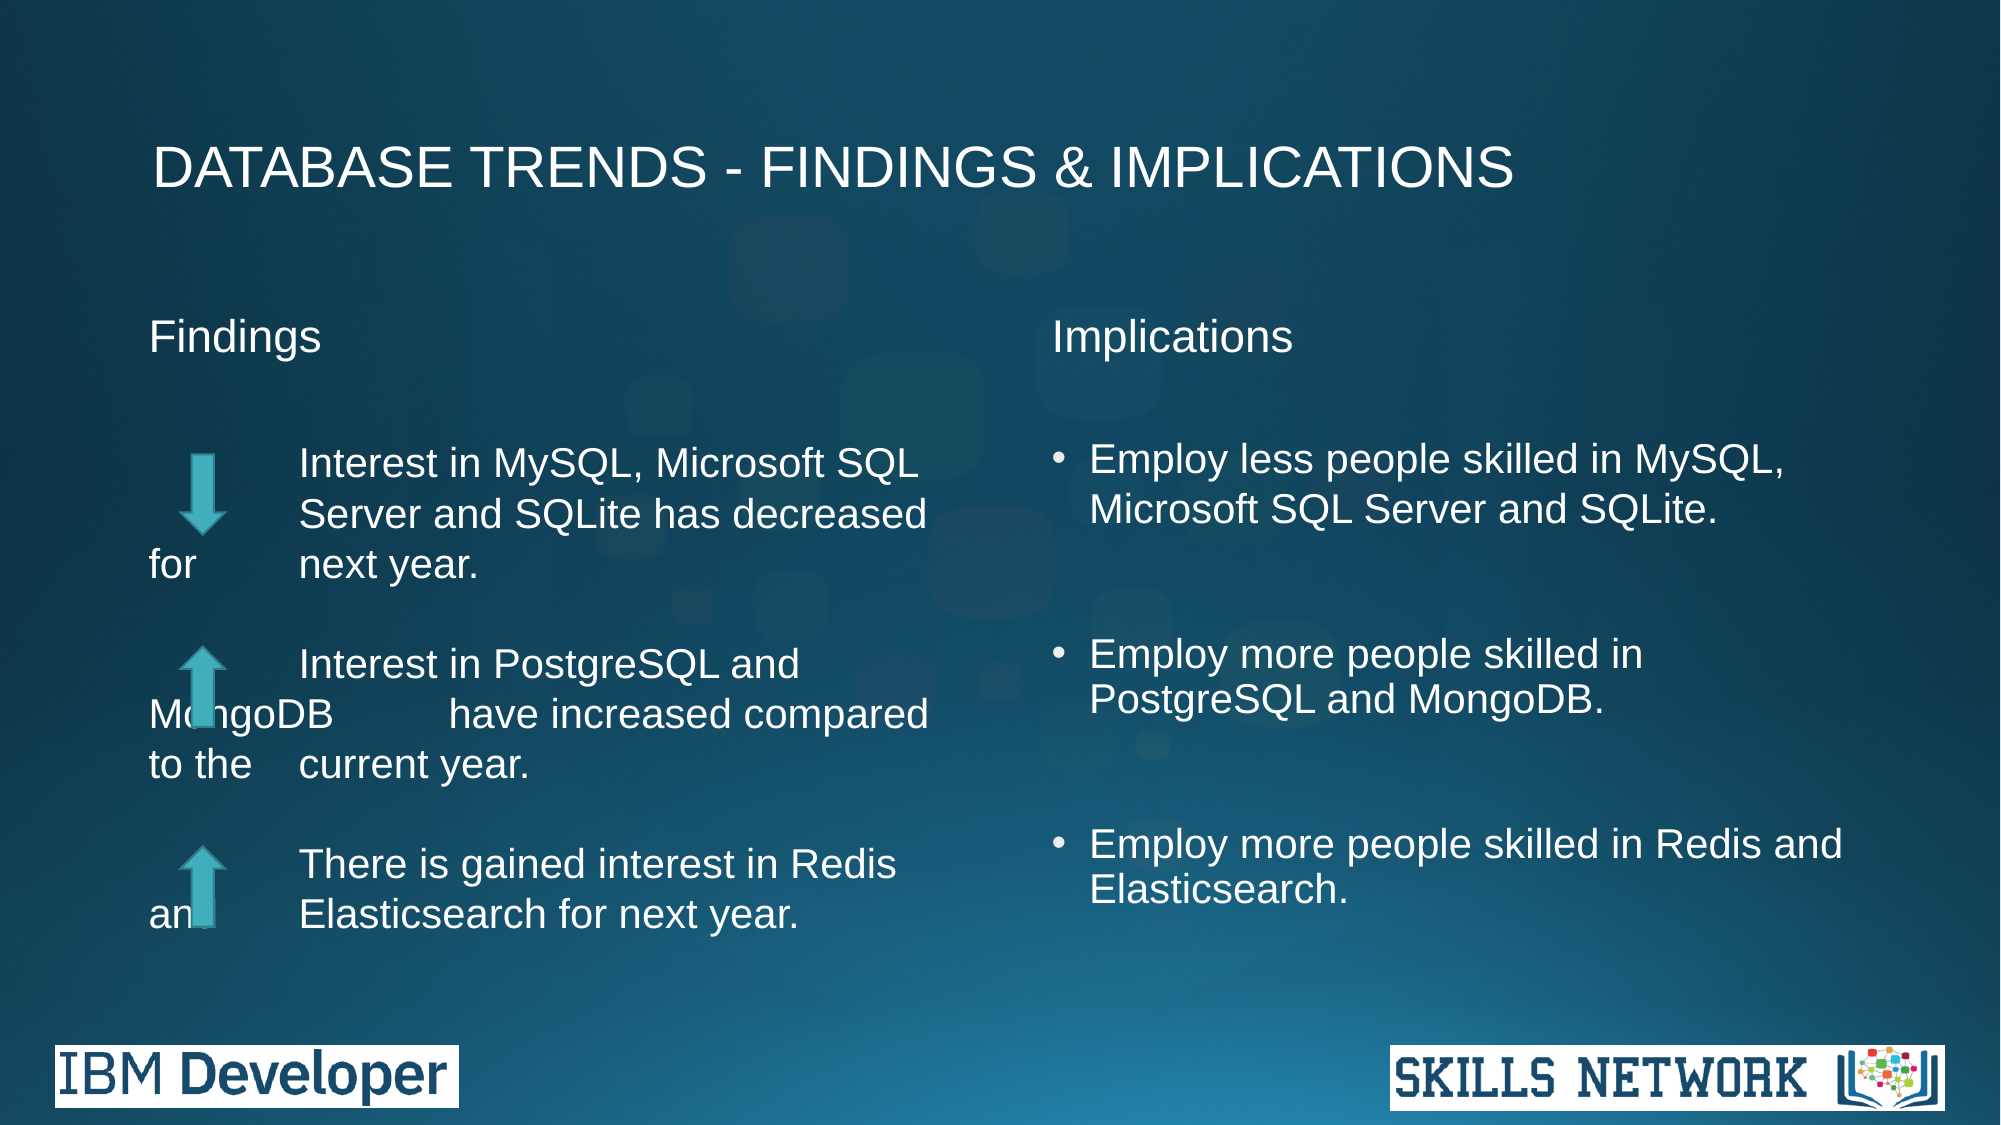

# DATABASE TRENDS - FINDINGS & IMPLICATIONS
Findings

	Interest in MySQL, Microsoft SQL 	Server and SQLite has decreased for 	next year.

	Interest in PostgreSQL and MongoDB 	have increased compared to the 	current year.

	There is gained interest in Redis and 	Elasticsearch for next year.
Implications

Employ less people skilled in MySQL, Microsoft SQL Server and SQLite.

Employ more people skilled in PostgreSQL and MongoDB.

Employ more people skilled in Redis and Elasticsearch.